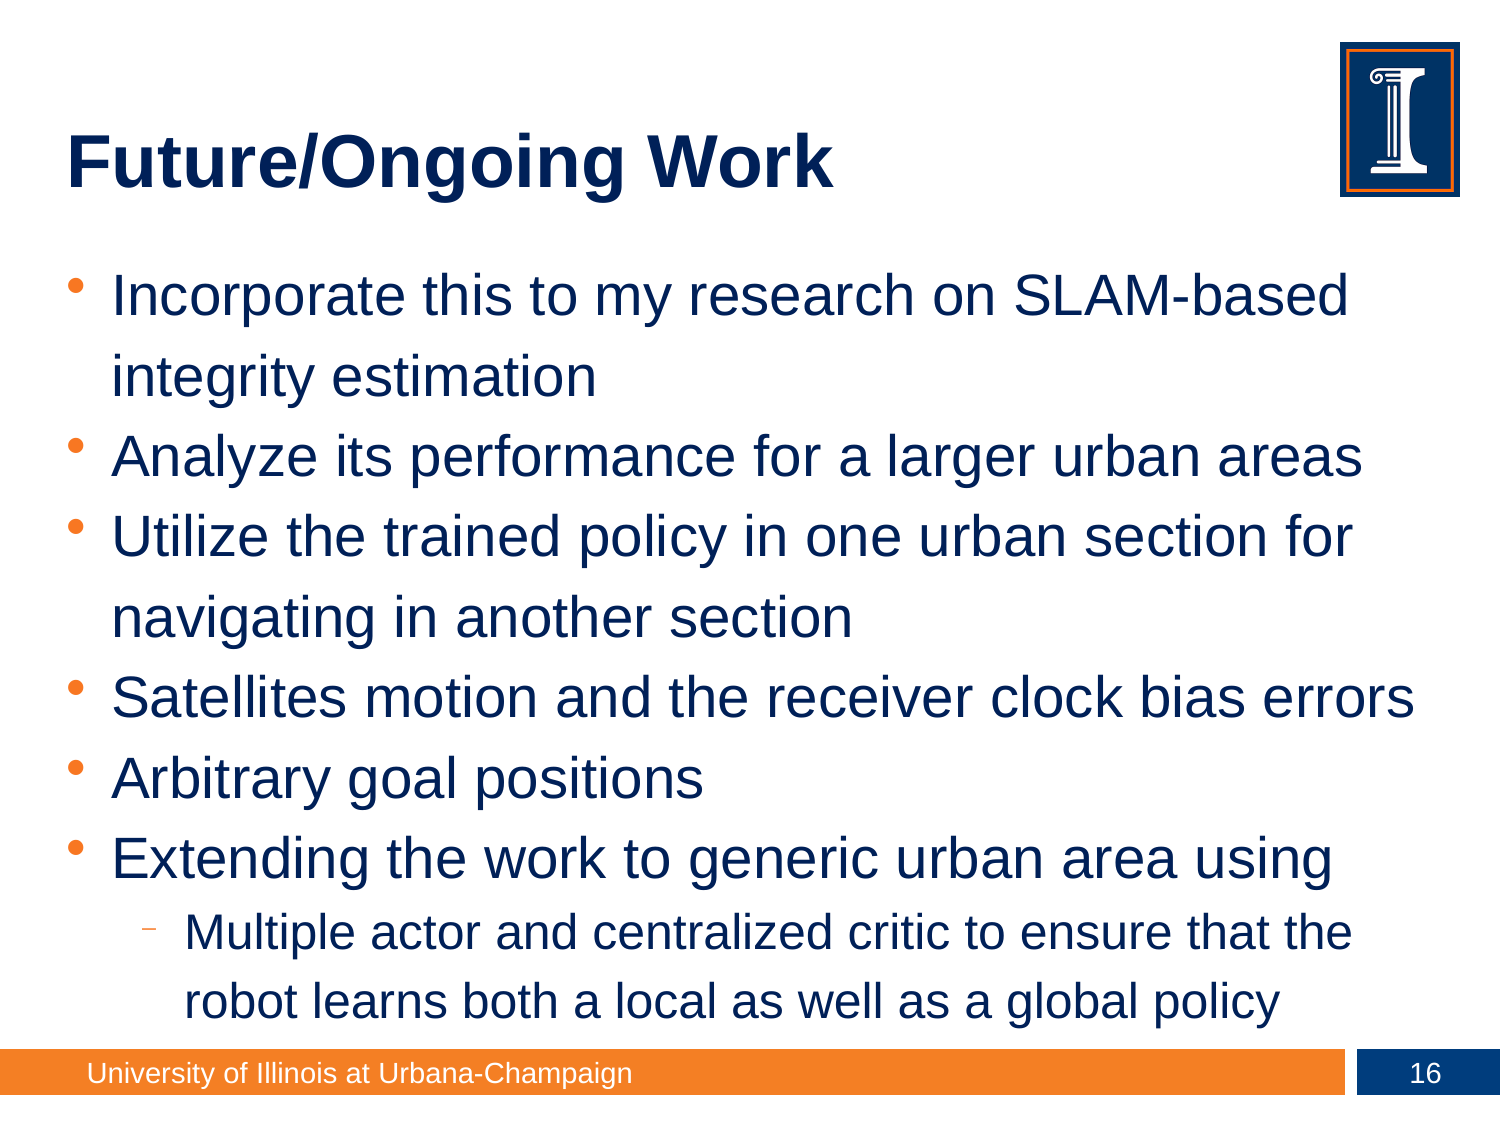

# Future/Ongoing Work
Incorporate this to my research on SLAM-based integrity estimation
Analyze its performance for a larger urban areas
Utilize the trained policy in one urban section for navigating in another section
Satellites motion and the receiver clock bias errors
Arbitrary goal positions
Extending the work to generic urban area using
Multiple actor and centralized critic to ensure that the robot learns both a local as well as a global policy
16